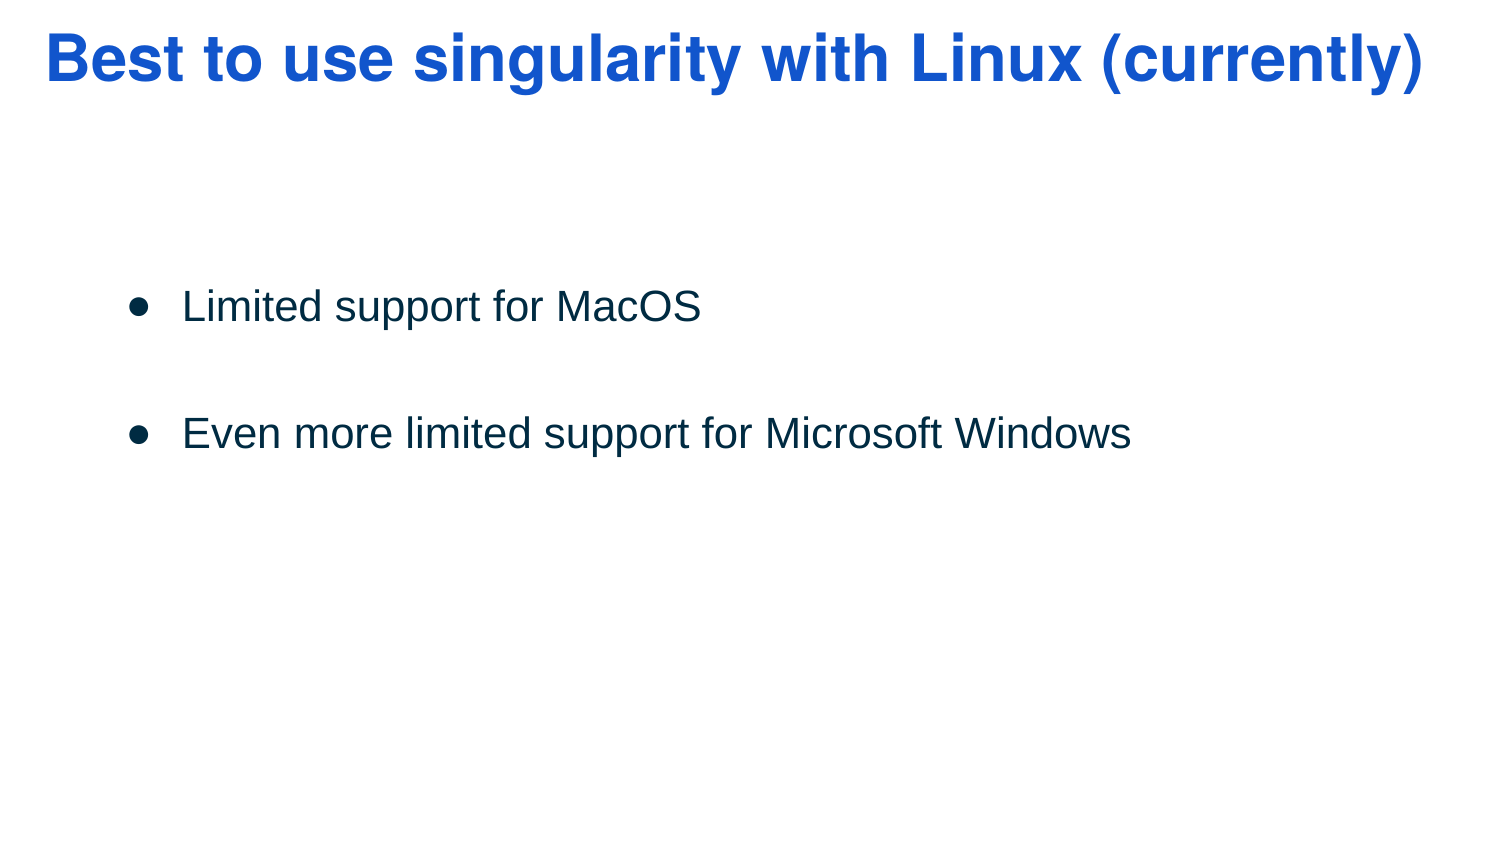

Best to use singularity with Linux (currently)

Limited support for MacOS

Even more limited support for Microsoft Windows